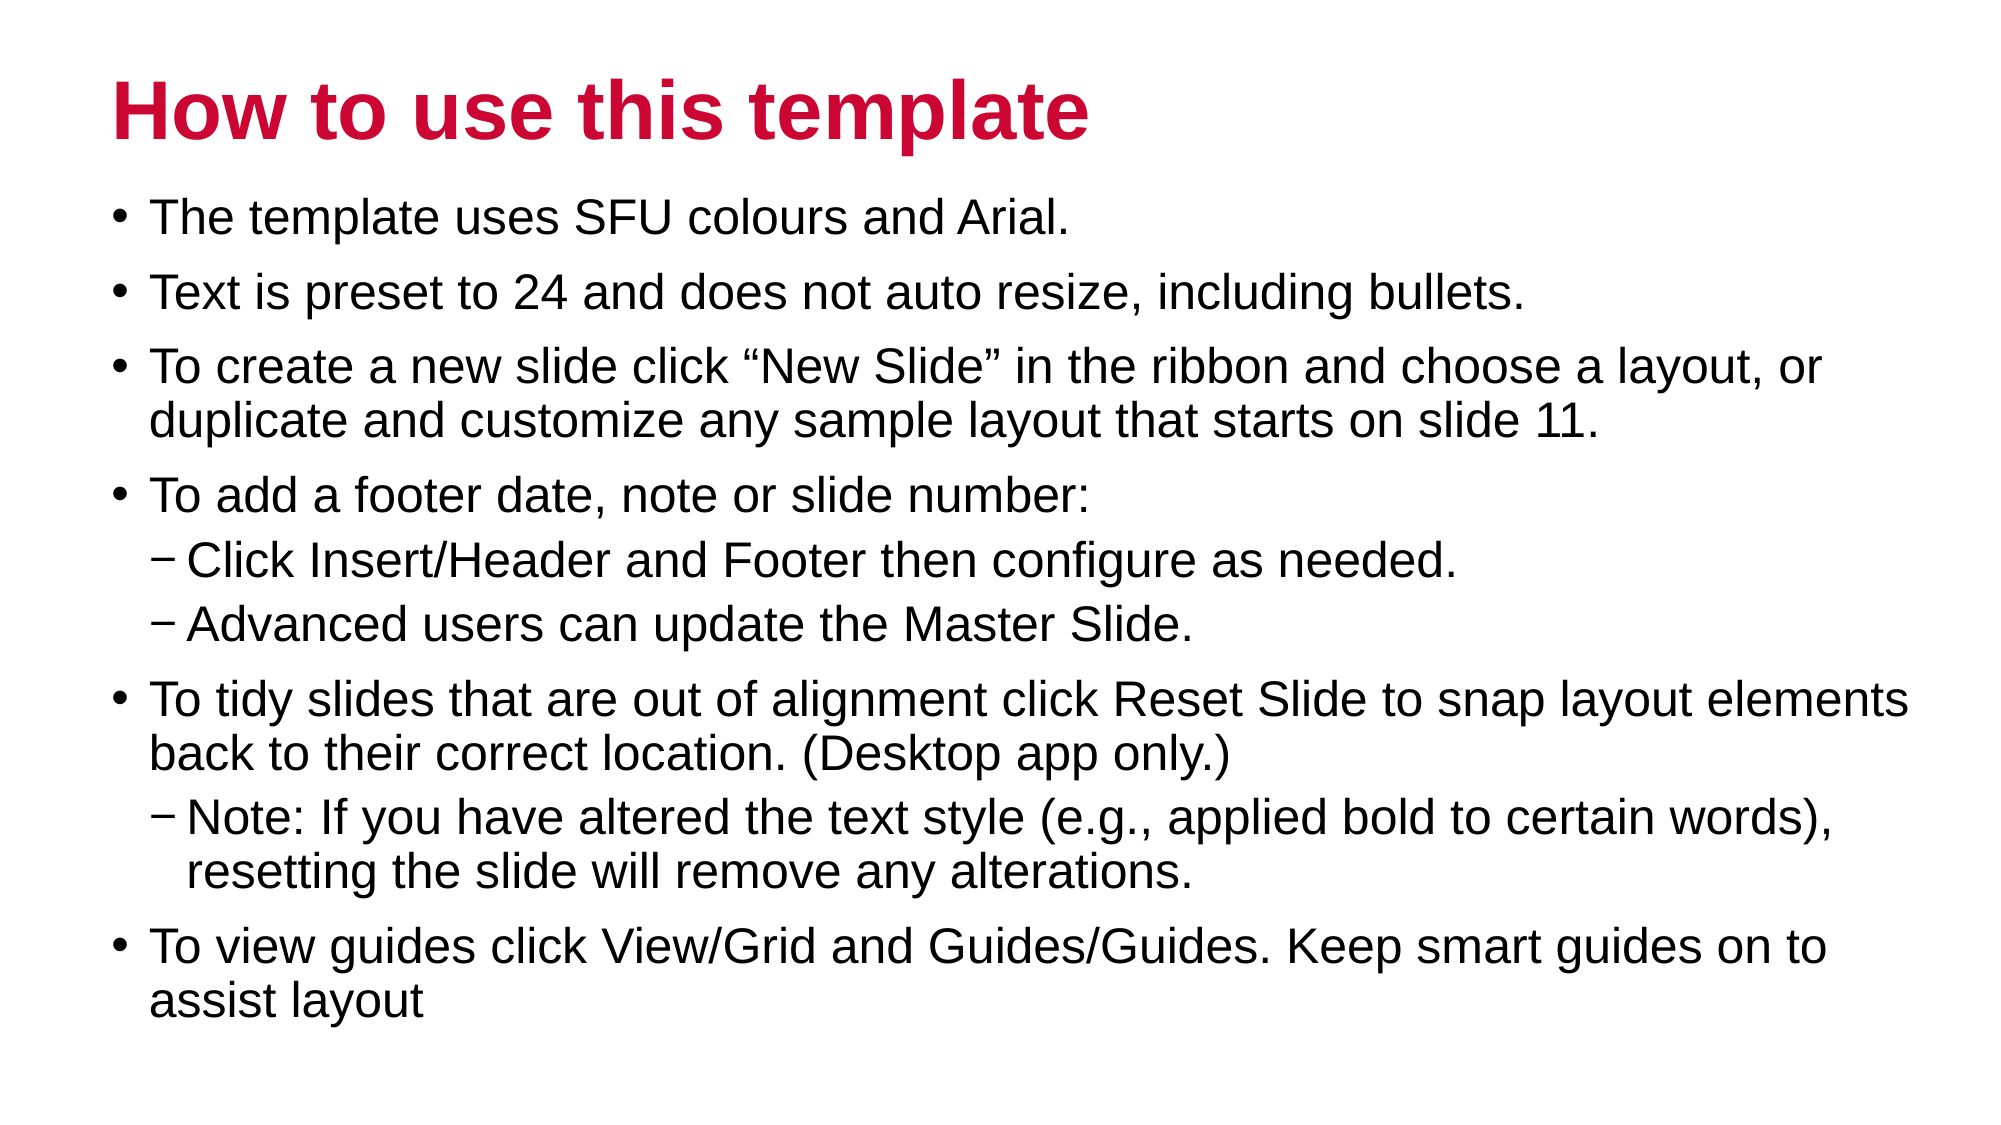

# How to use this template
The template uses SFU colours and Arial.
Text is preset to 24 and does not auto resize, including bullets.
To create a new slide click “New Slide” in the ribbon and choose a layout, or duplicate and customize any sample layout that starts on slide 11.
To add a footer date, note or slide number:
Click Insert/Header and Footer then configure as needed.
Advanced users can update the Master Slide.
To tidy slides that are out of alignment click Reset Slide to snap layout elements back to their correct location. (Desktop app only.)
Note: If you have altered the text style (e.g., applied bold to certain words), resetting the slide will remove any alterations.
To view guides click View/Grid and Guides/Guides. Keep smart guides on to assist layout